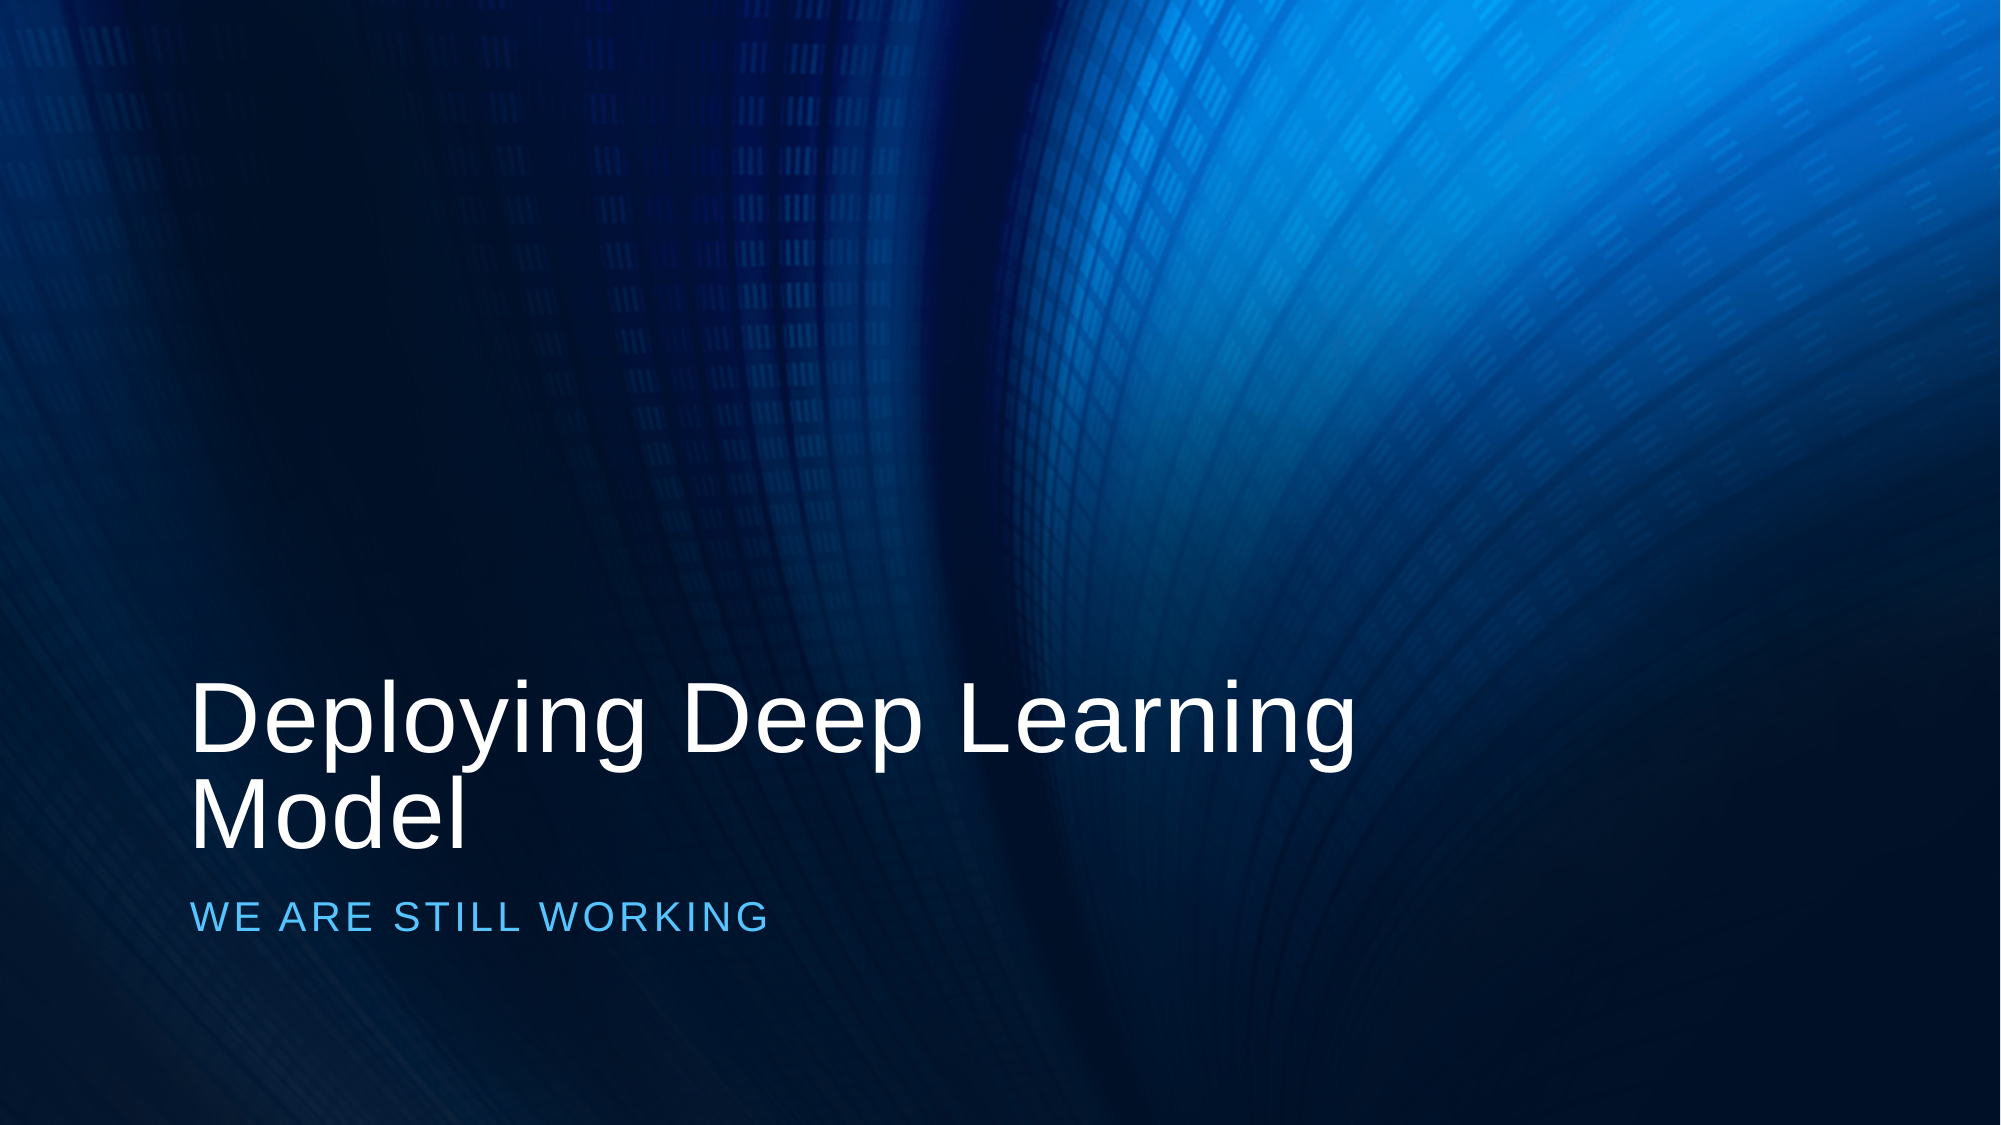

# Deploying Deep Learning Model
We Are still working